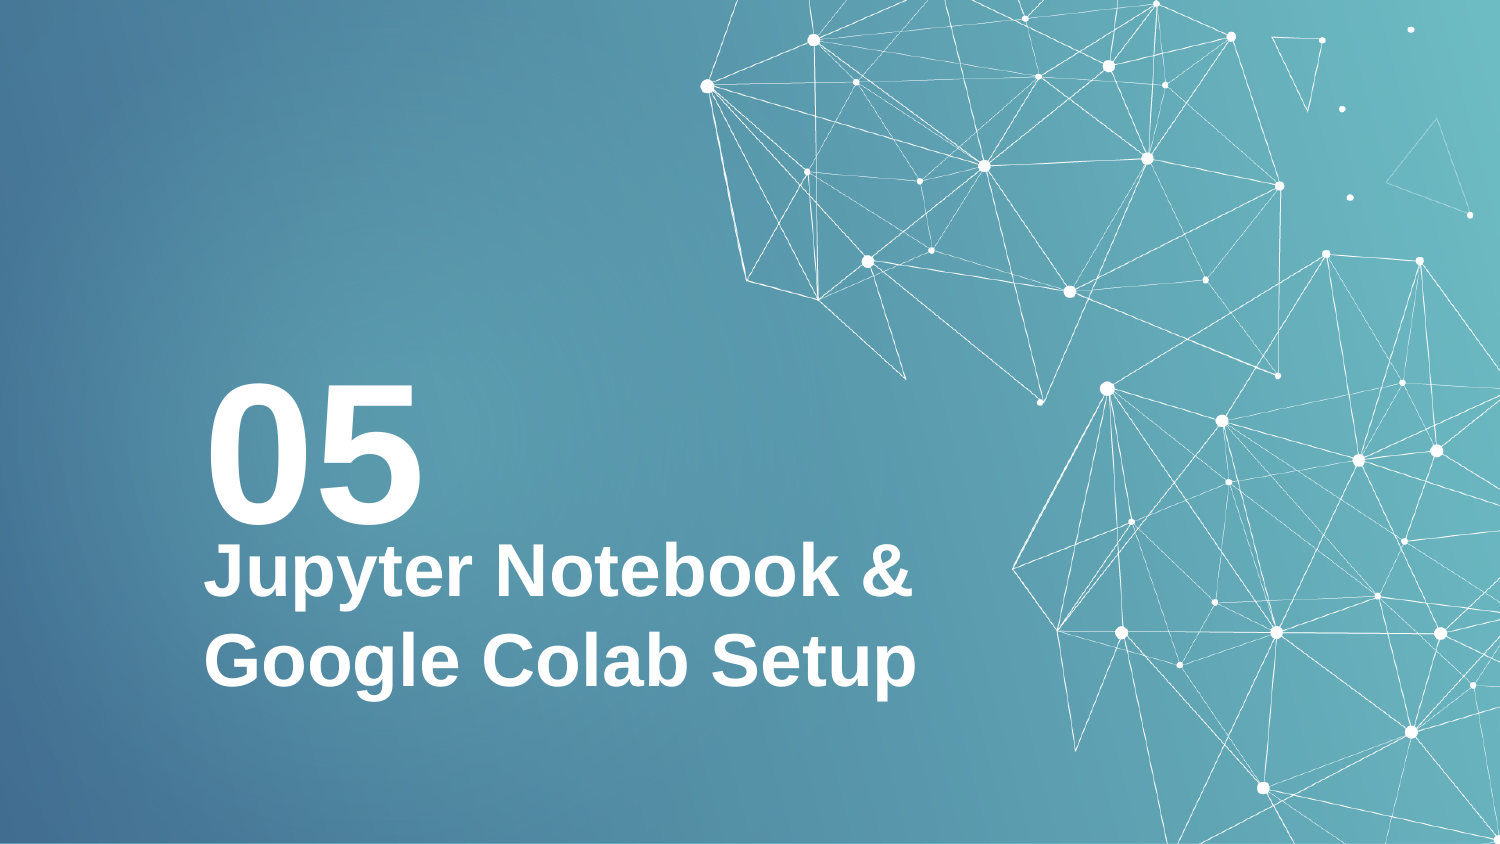

05
# Jupyter Notebook & Google Colab Setup